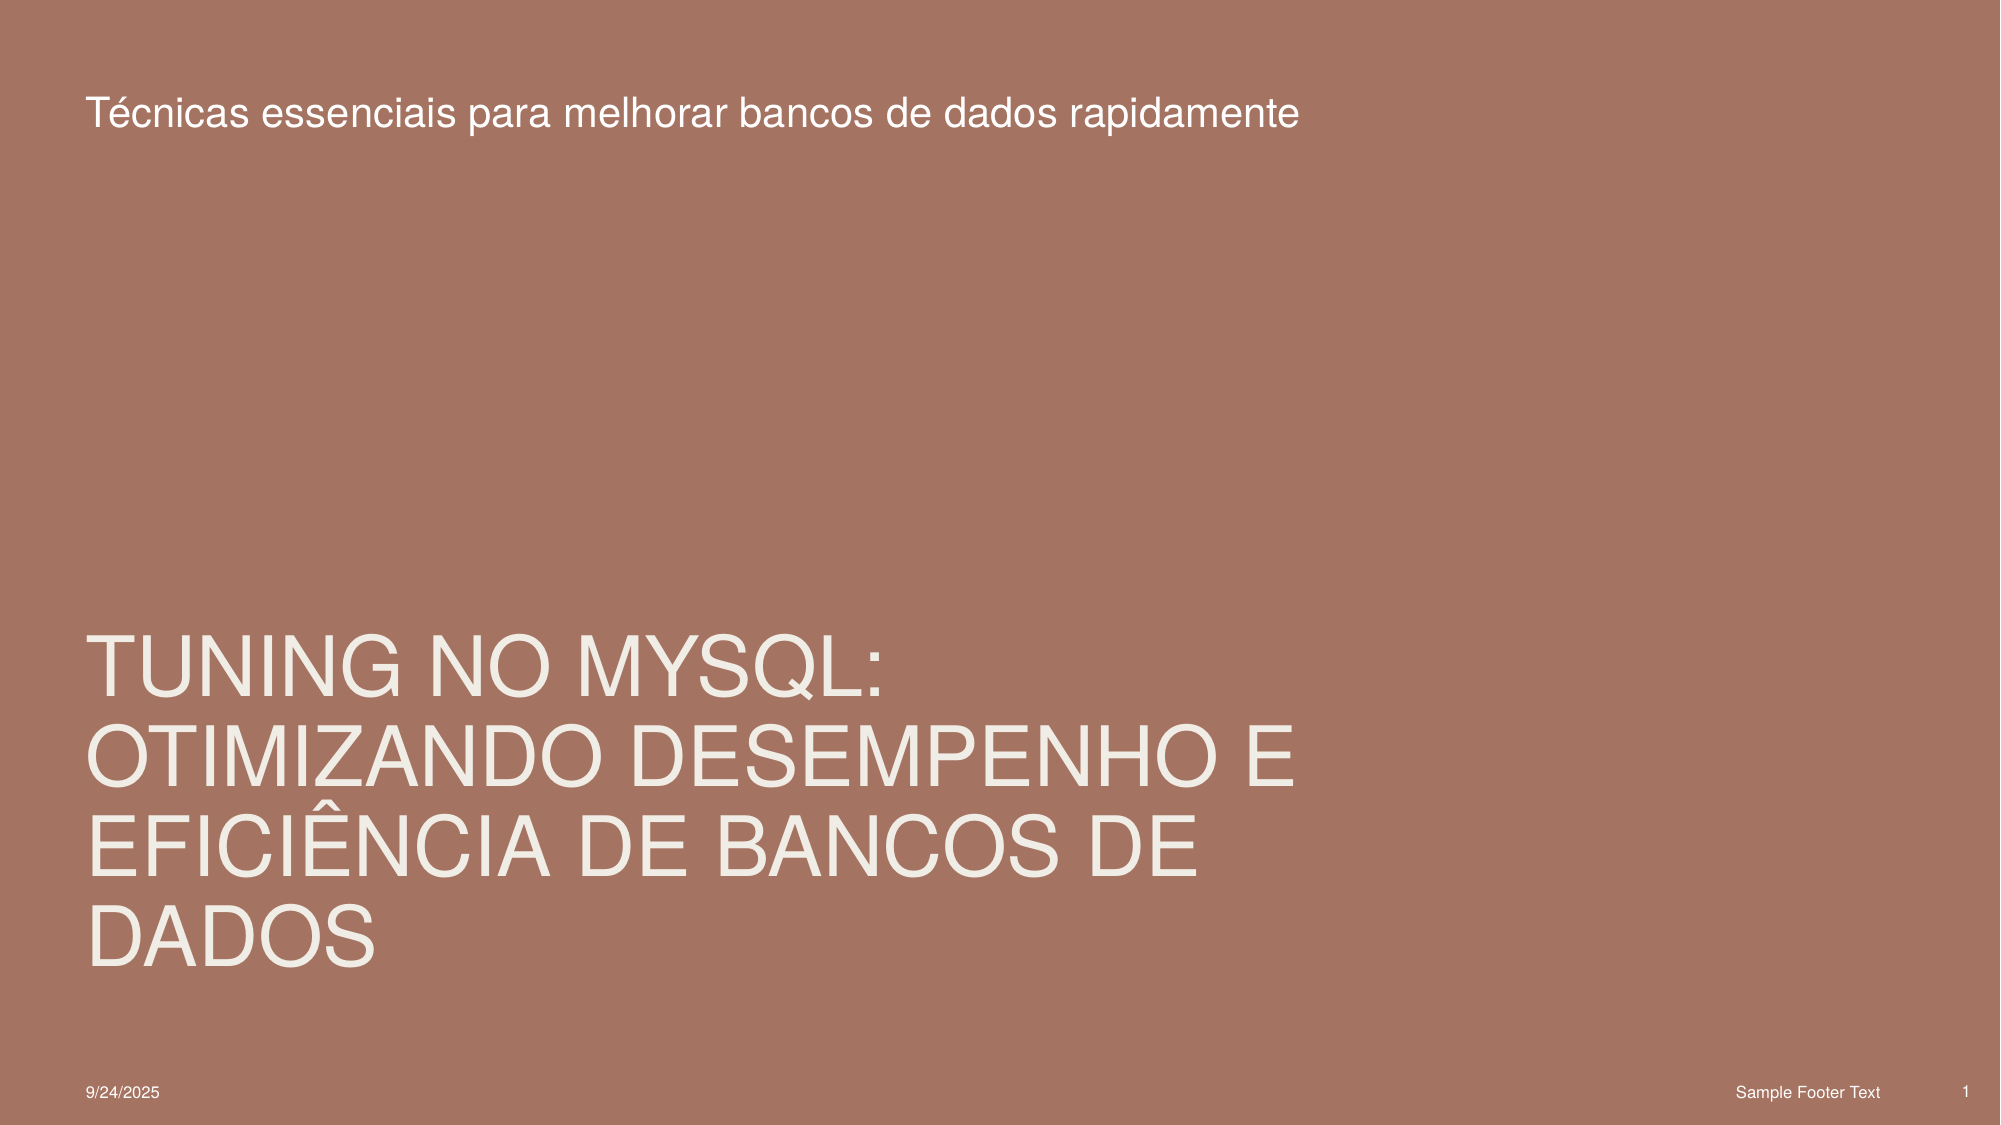

Técnicas essenciais para melhorar bancos de dados rapidamente
# Tuning no MySQL: Otimizando Desempenho e Eficiência de Bancos de Dados
9/24/2025
Sample Footer Text
1